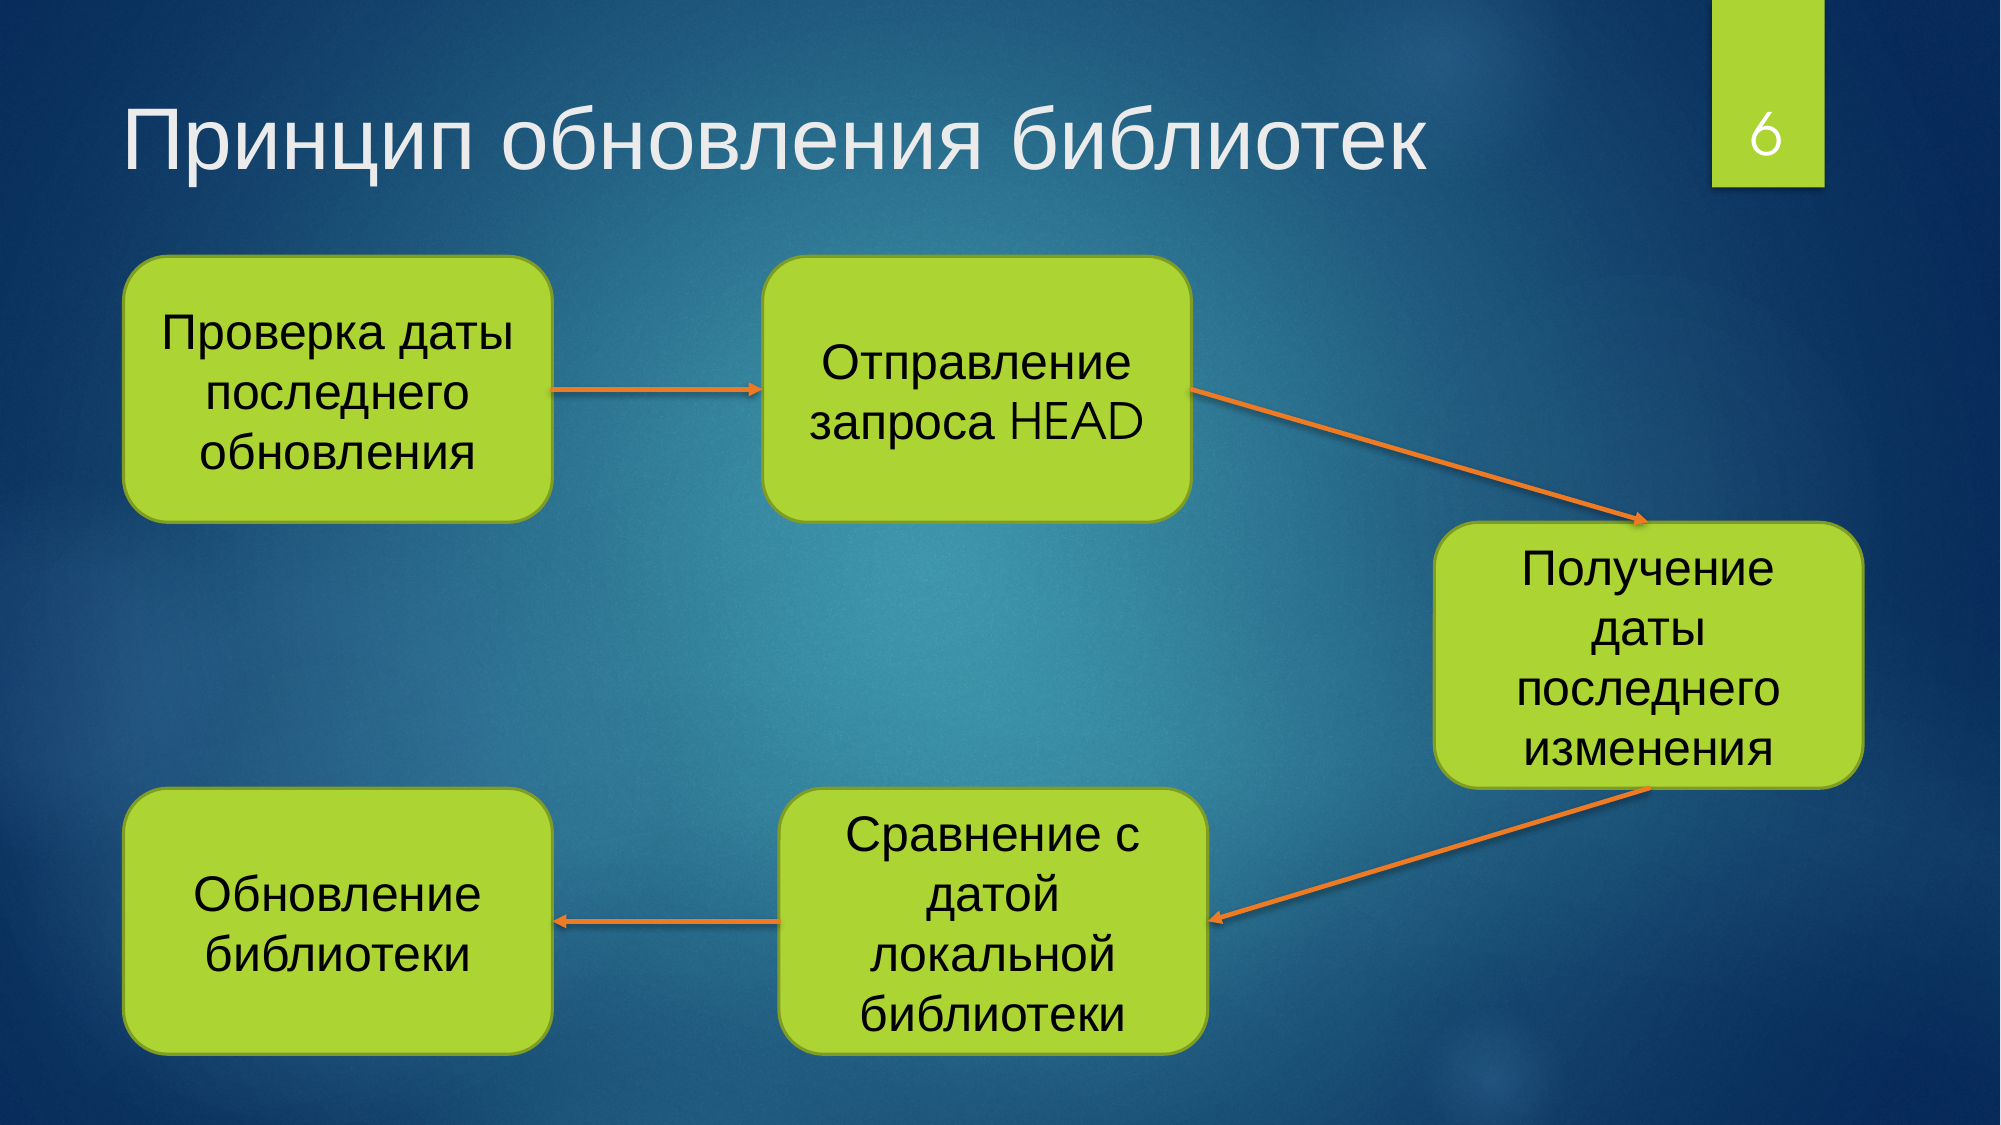

6
# Принцип обновления библиотек
Проверка даты последнего обновления
Отправление запроса HEAD
Получение даты последнего изменения
Обновление библиотеки
Сравнение с датой локальной библиотеки